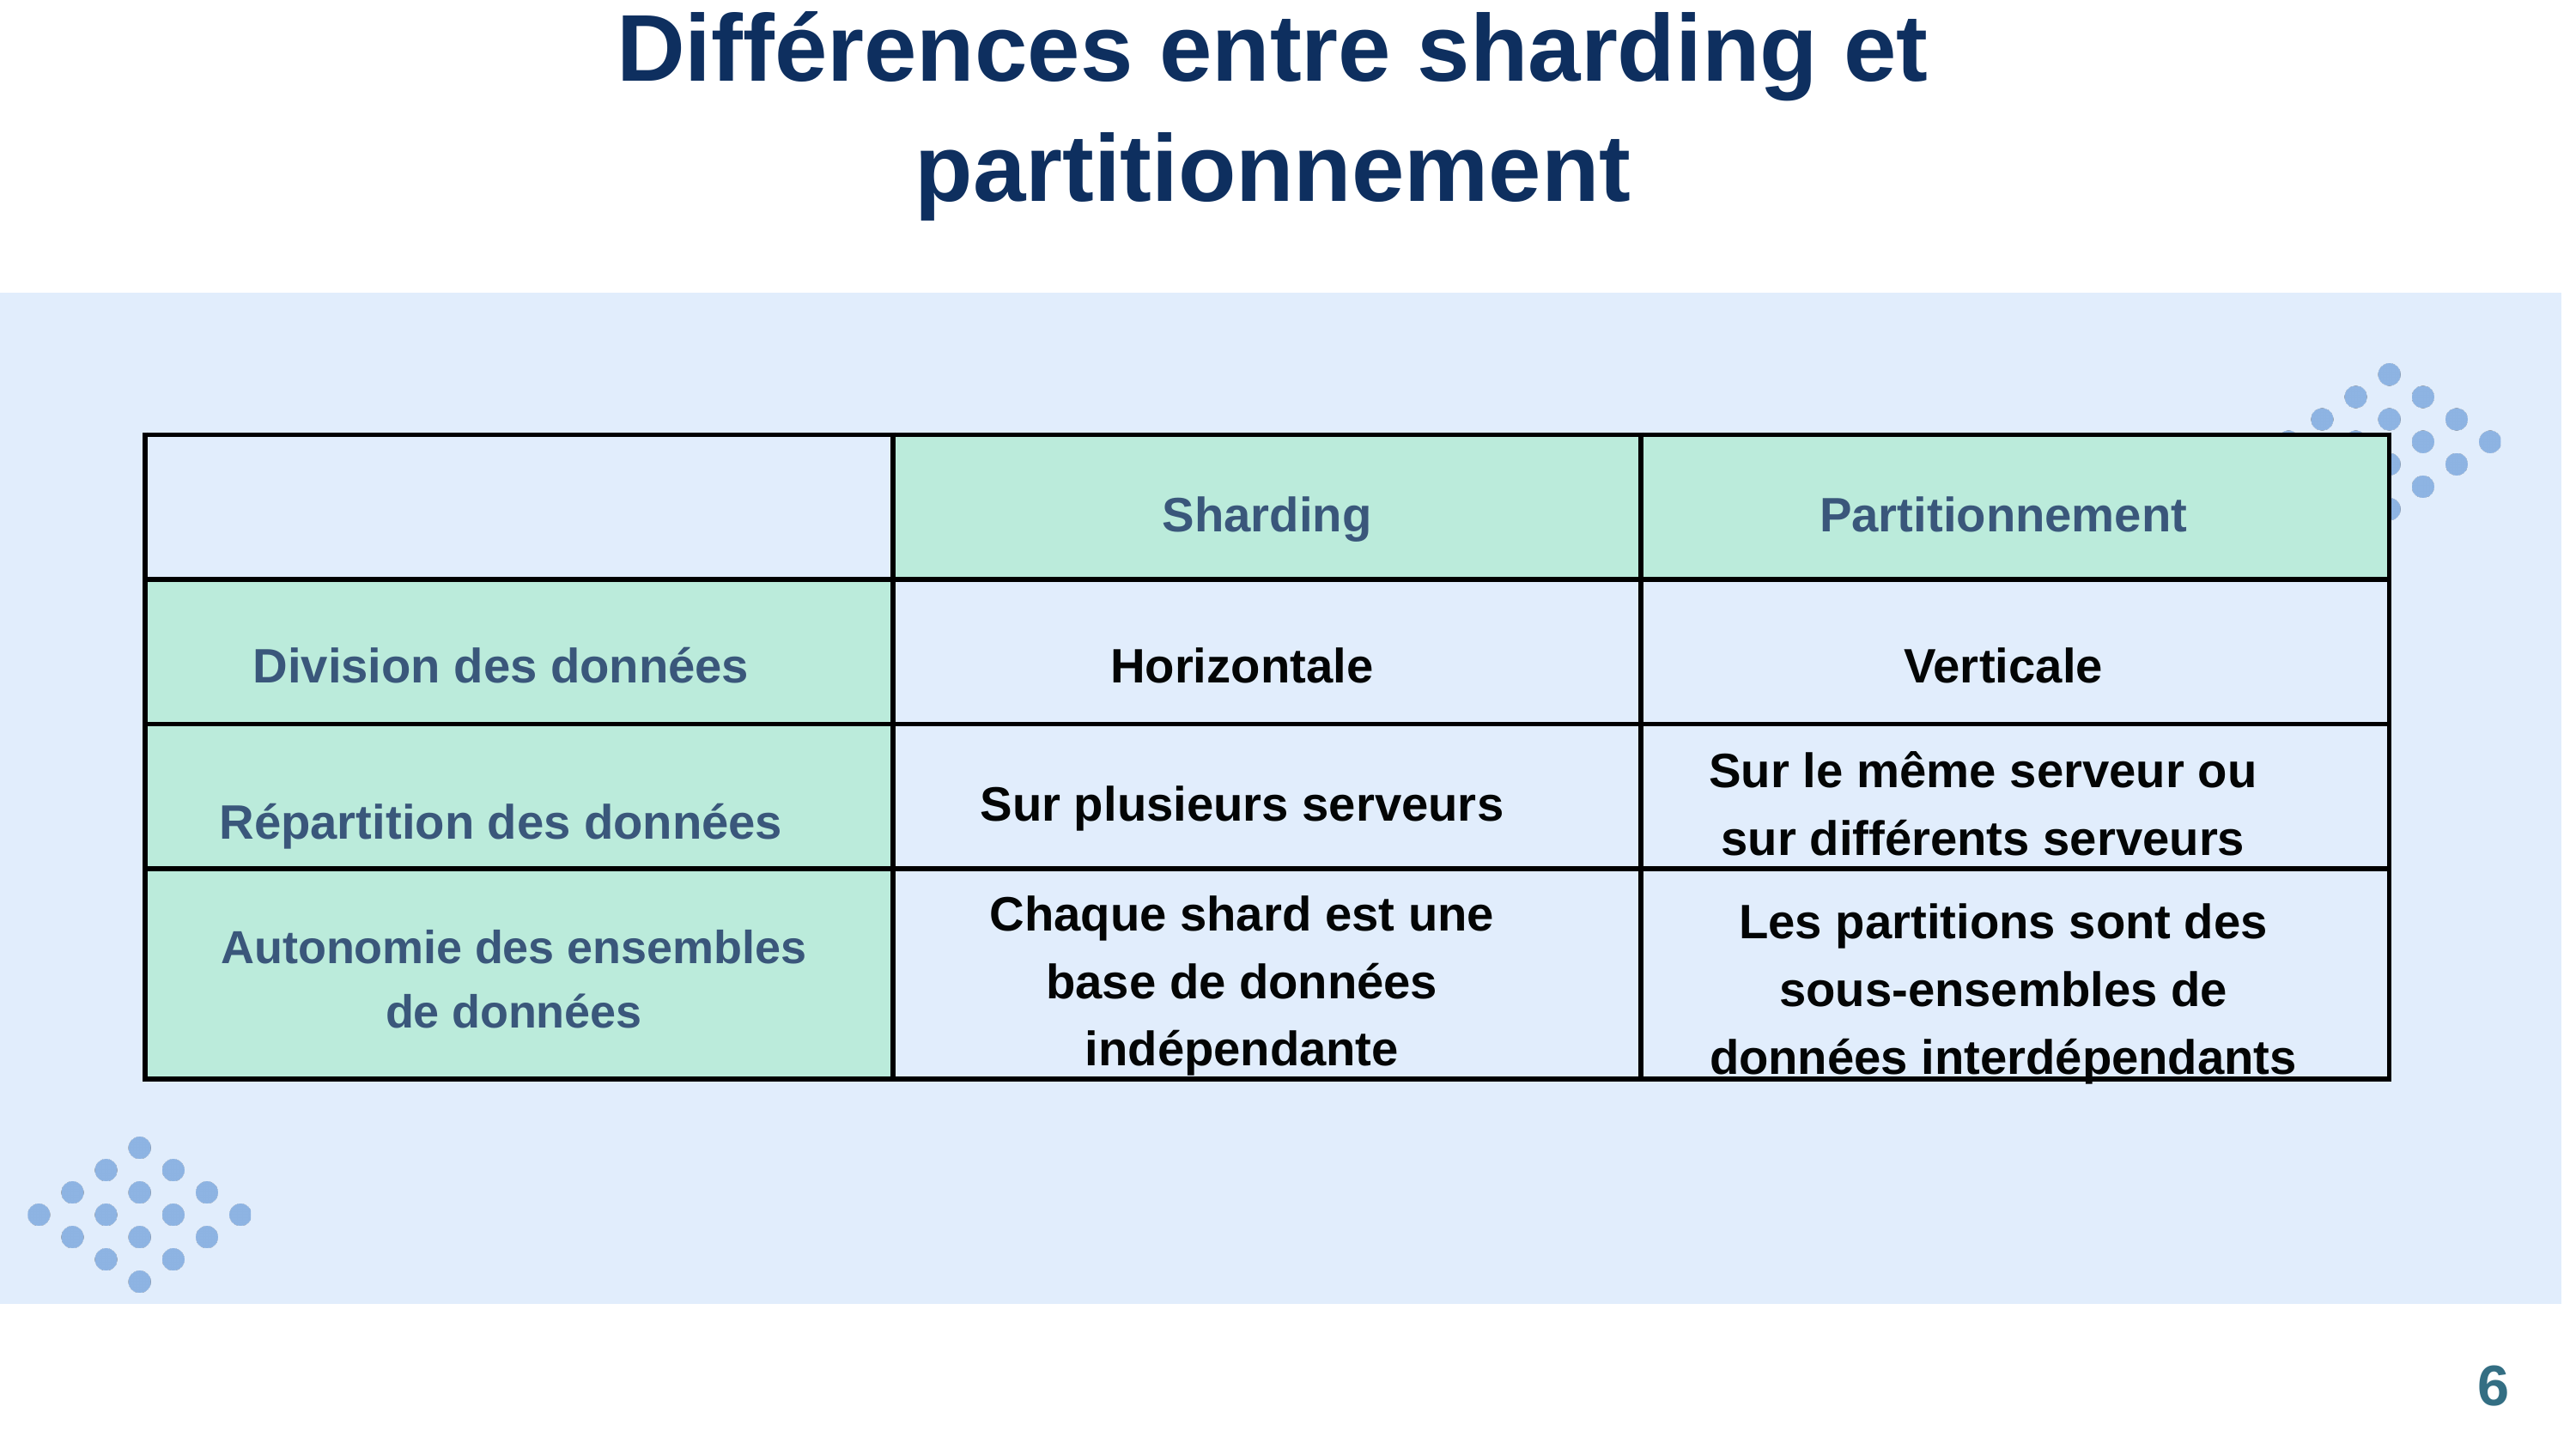

Différences entre sharding et partitionnement

|  |  |  |
| --- | --- | --- |
|  |  |  |
|  |  |  |
|  |  |  |
Sharding
Partitionnement
Division des données
Horizontale
Verticale
Sur le même serveur ou sur différents serveurs
Sur plusieurs serveurs
Répartition des données
Chaque shard est une base de données indépendante
Les partitions sont des sous-ensembles de données interdépendants
Autonomie des ensembles de données

6